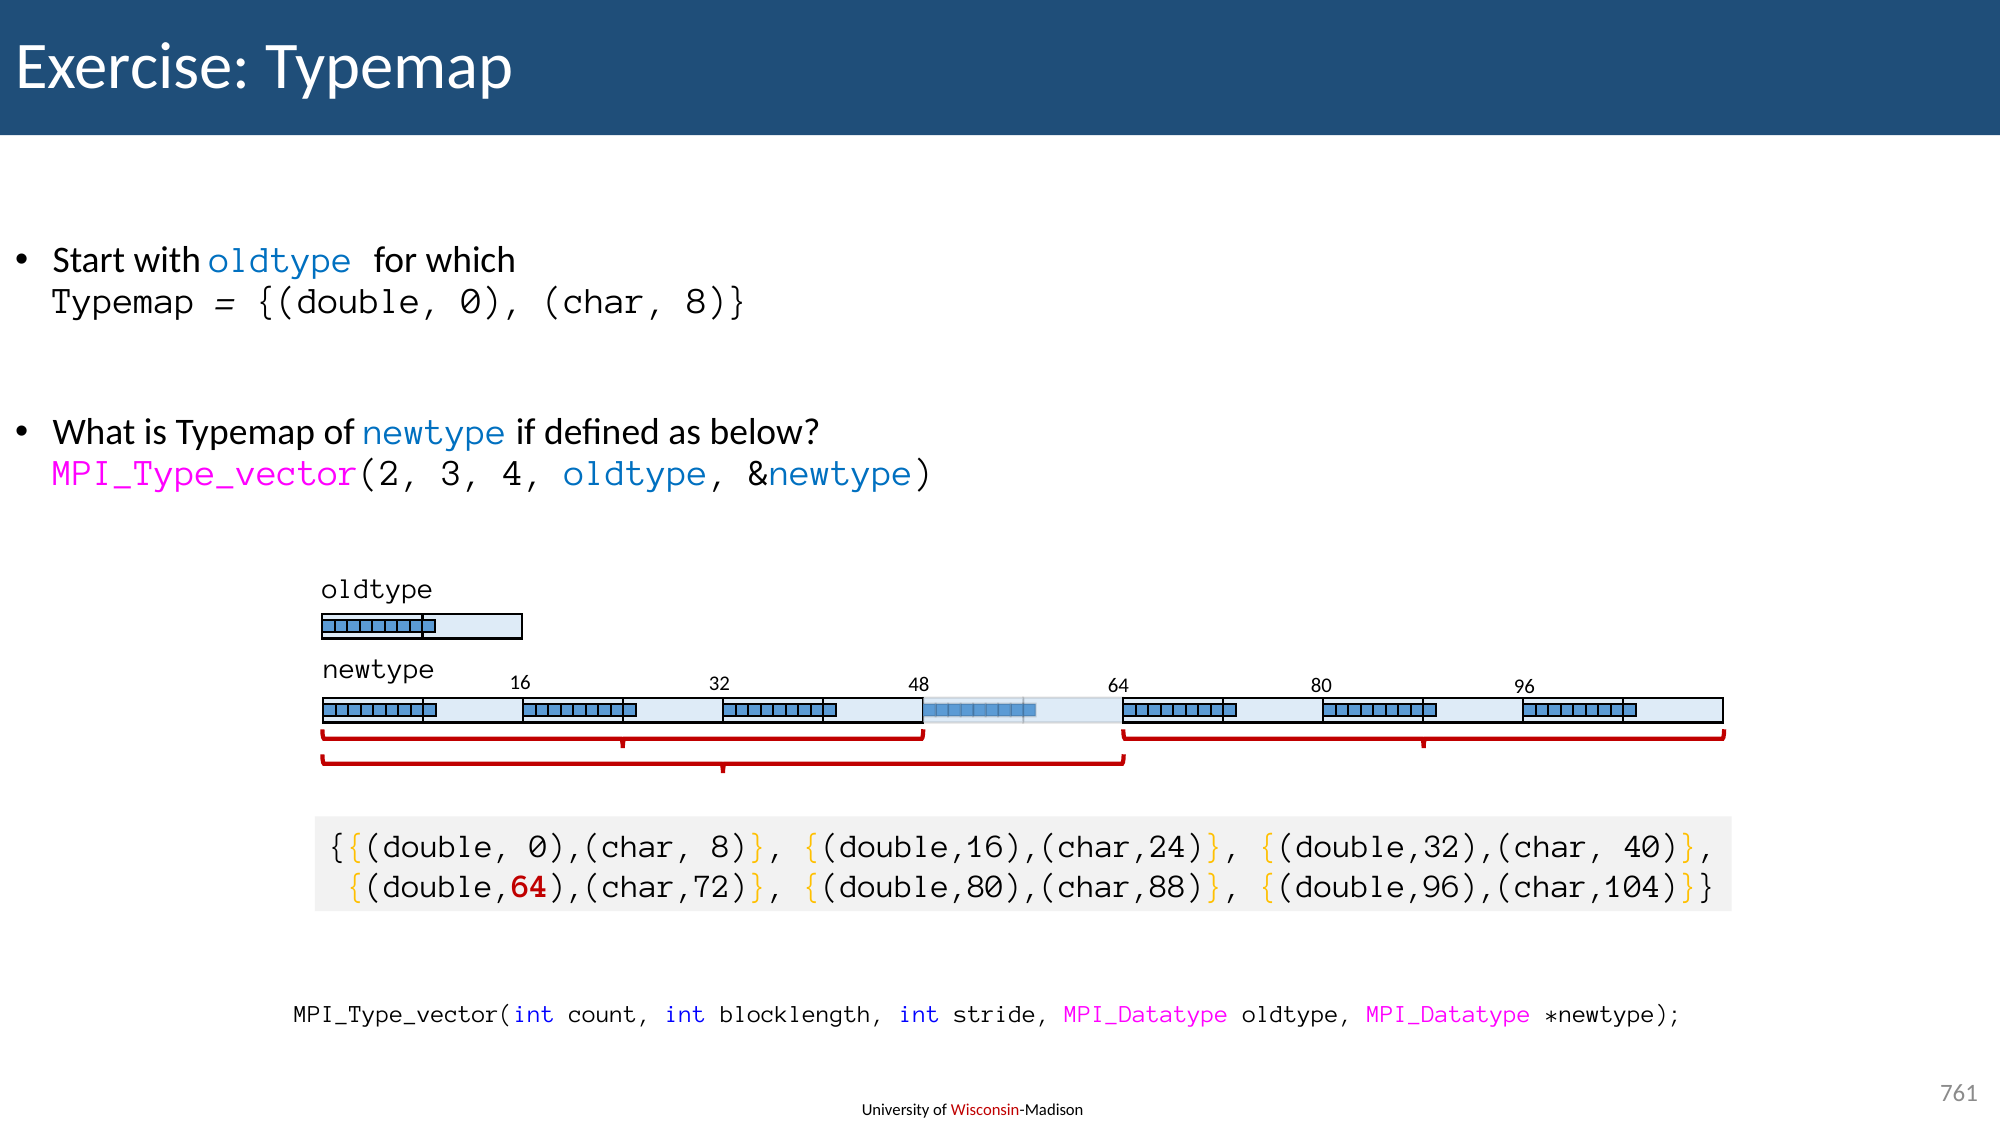

# Exercise: Typemap
Start with oldtype for which
Typemap = {(double, 0), (char, 8)}

What is Typemap of newtype if defined as below?
MPI_Type_vector(2, 3, 4, oldtype, &newtype)
oldtype

newtype
16
32
48
64
80
96

{{(double, 0),(char, 8)}, {(double,16),(char,24)}, {(double,32),(char, 40)},
 {(double,64),(char,72)}, {(double,80),(char,88)}, {(double,96),(char,104)}}
MPI_Type_vector(int count, int blocklength, int stride, MPI_Datatype oldtype, MPI_Datatype *newtype);
761